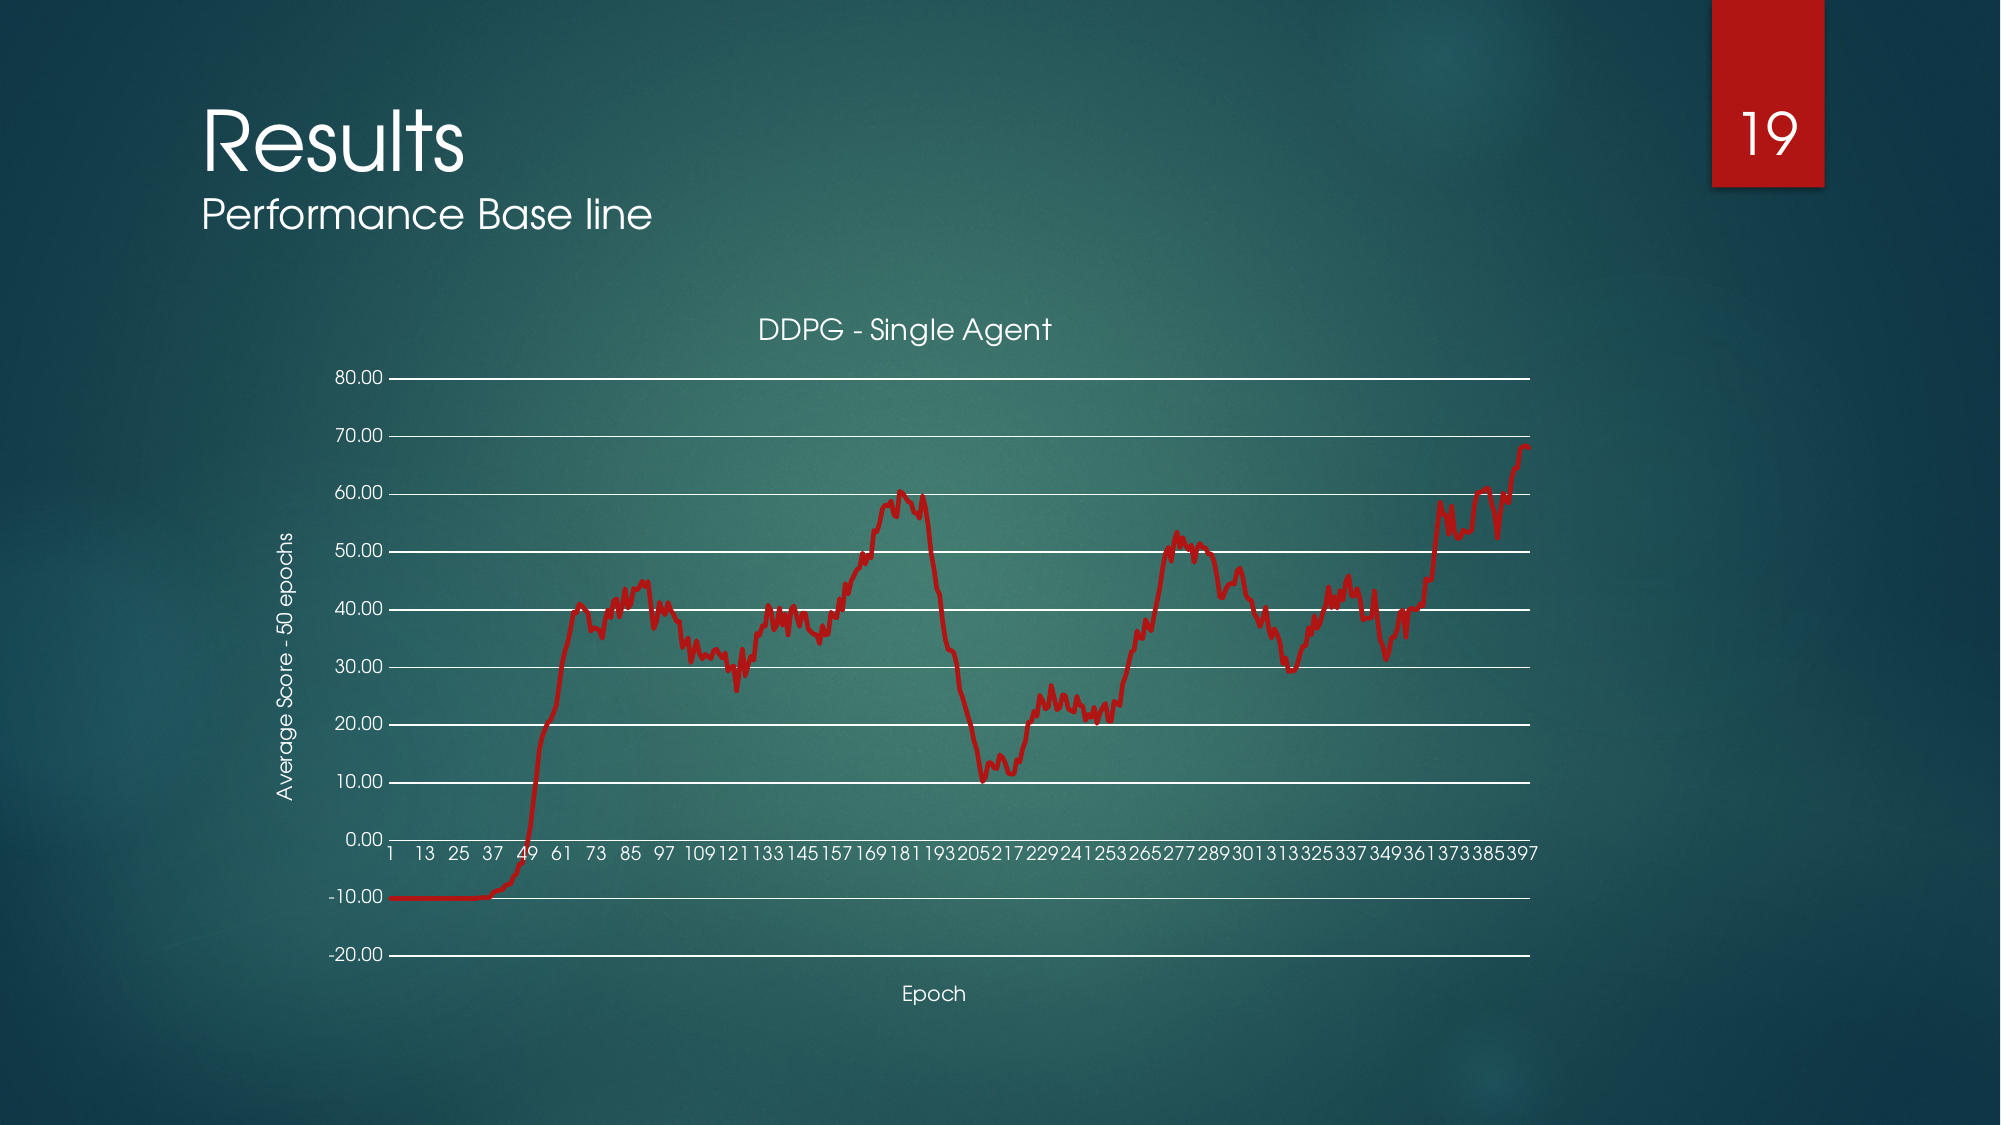

19
Results
Performance Base line

### Chart: DDPG - Single Agent

| Category |  |
|---|---|